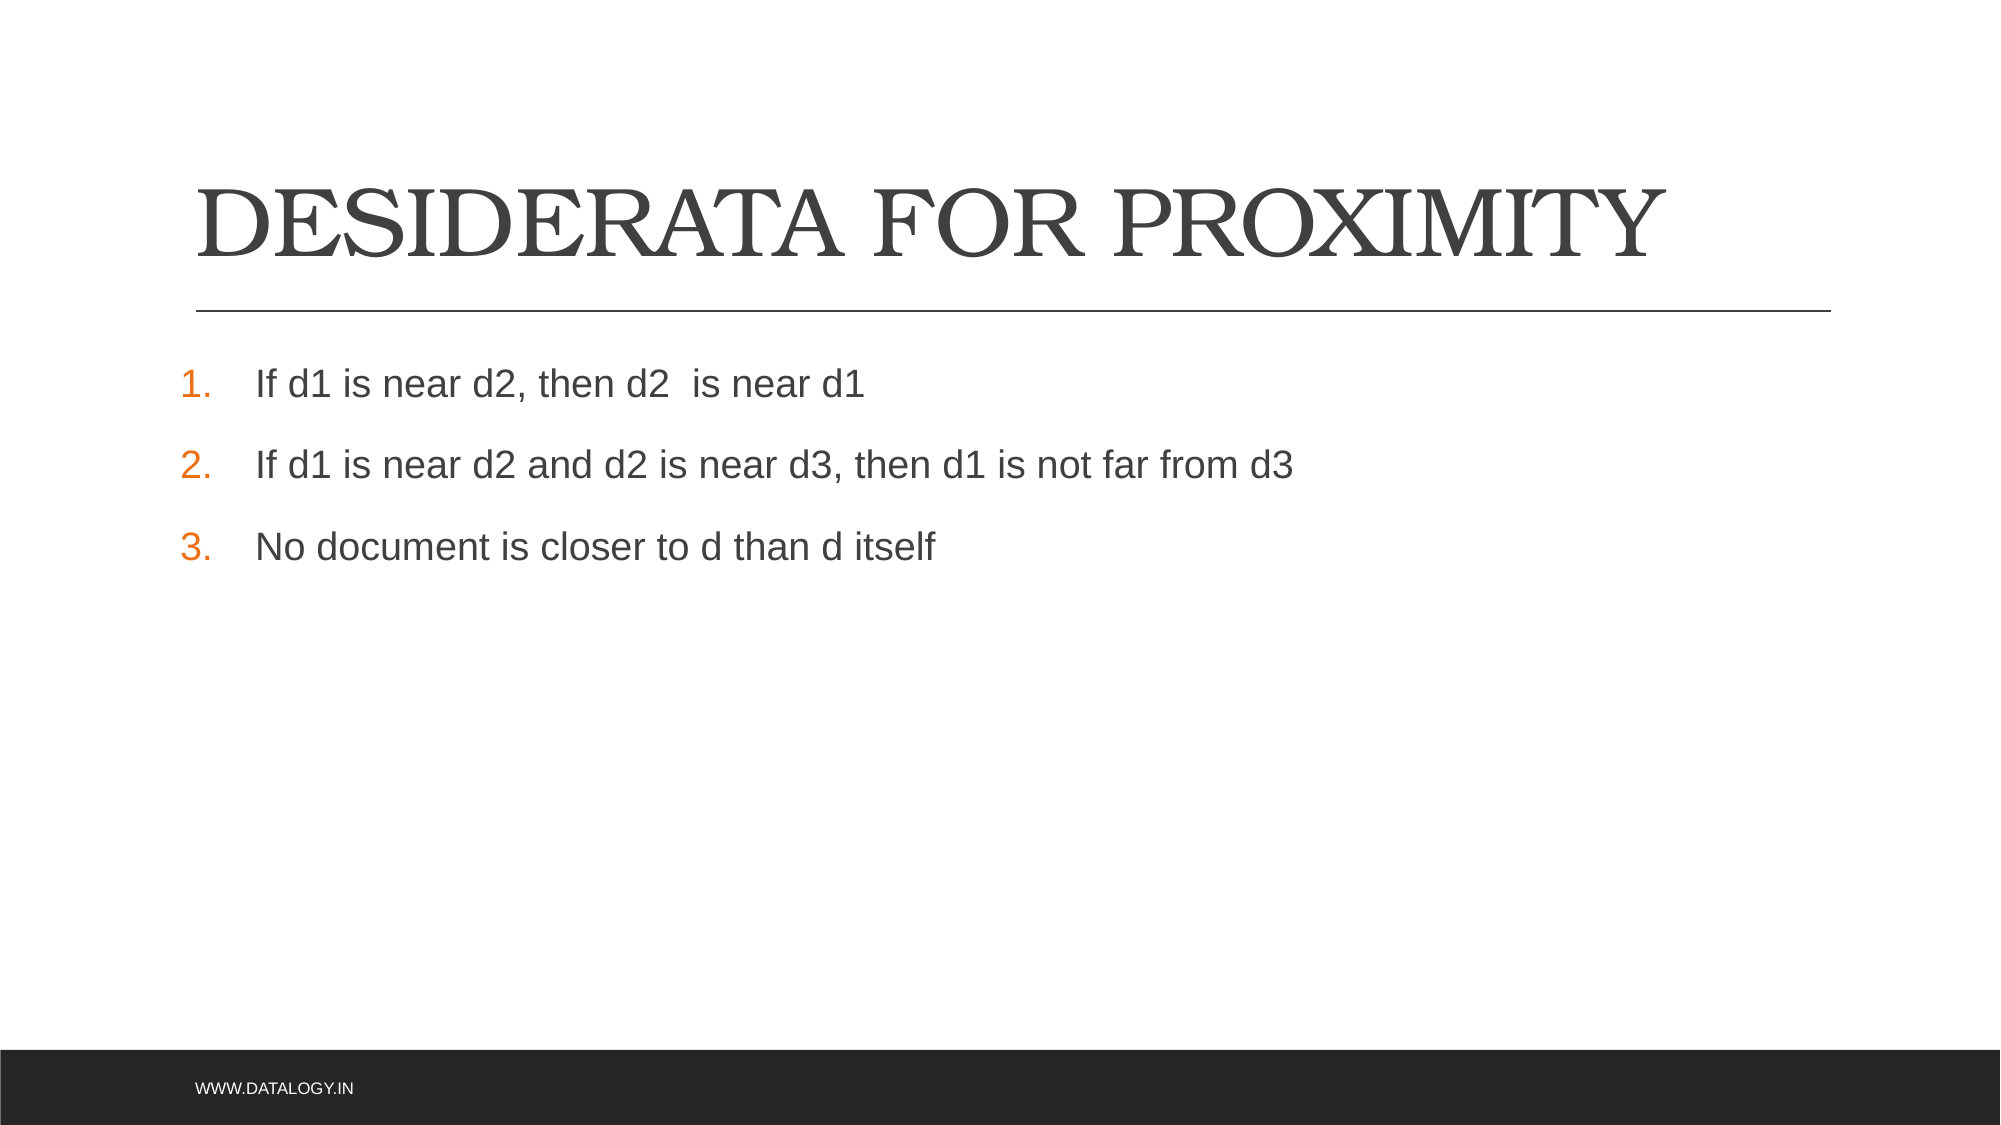

# DESIDERATA FOR PROXIMITY
If d1 is near d2, then d2  is near d1
If d1 is near d2 and d2 is near d3, then d1 is not far from d3
No document is closer to d than d itself
www.datalogy.in